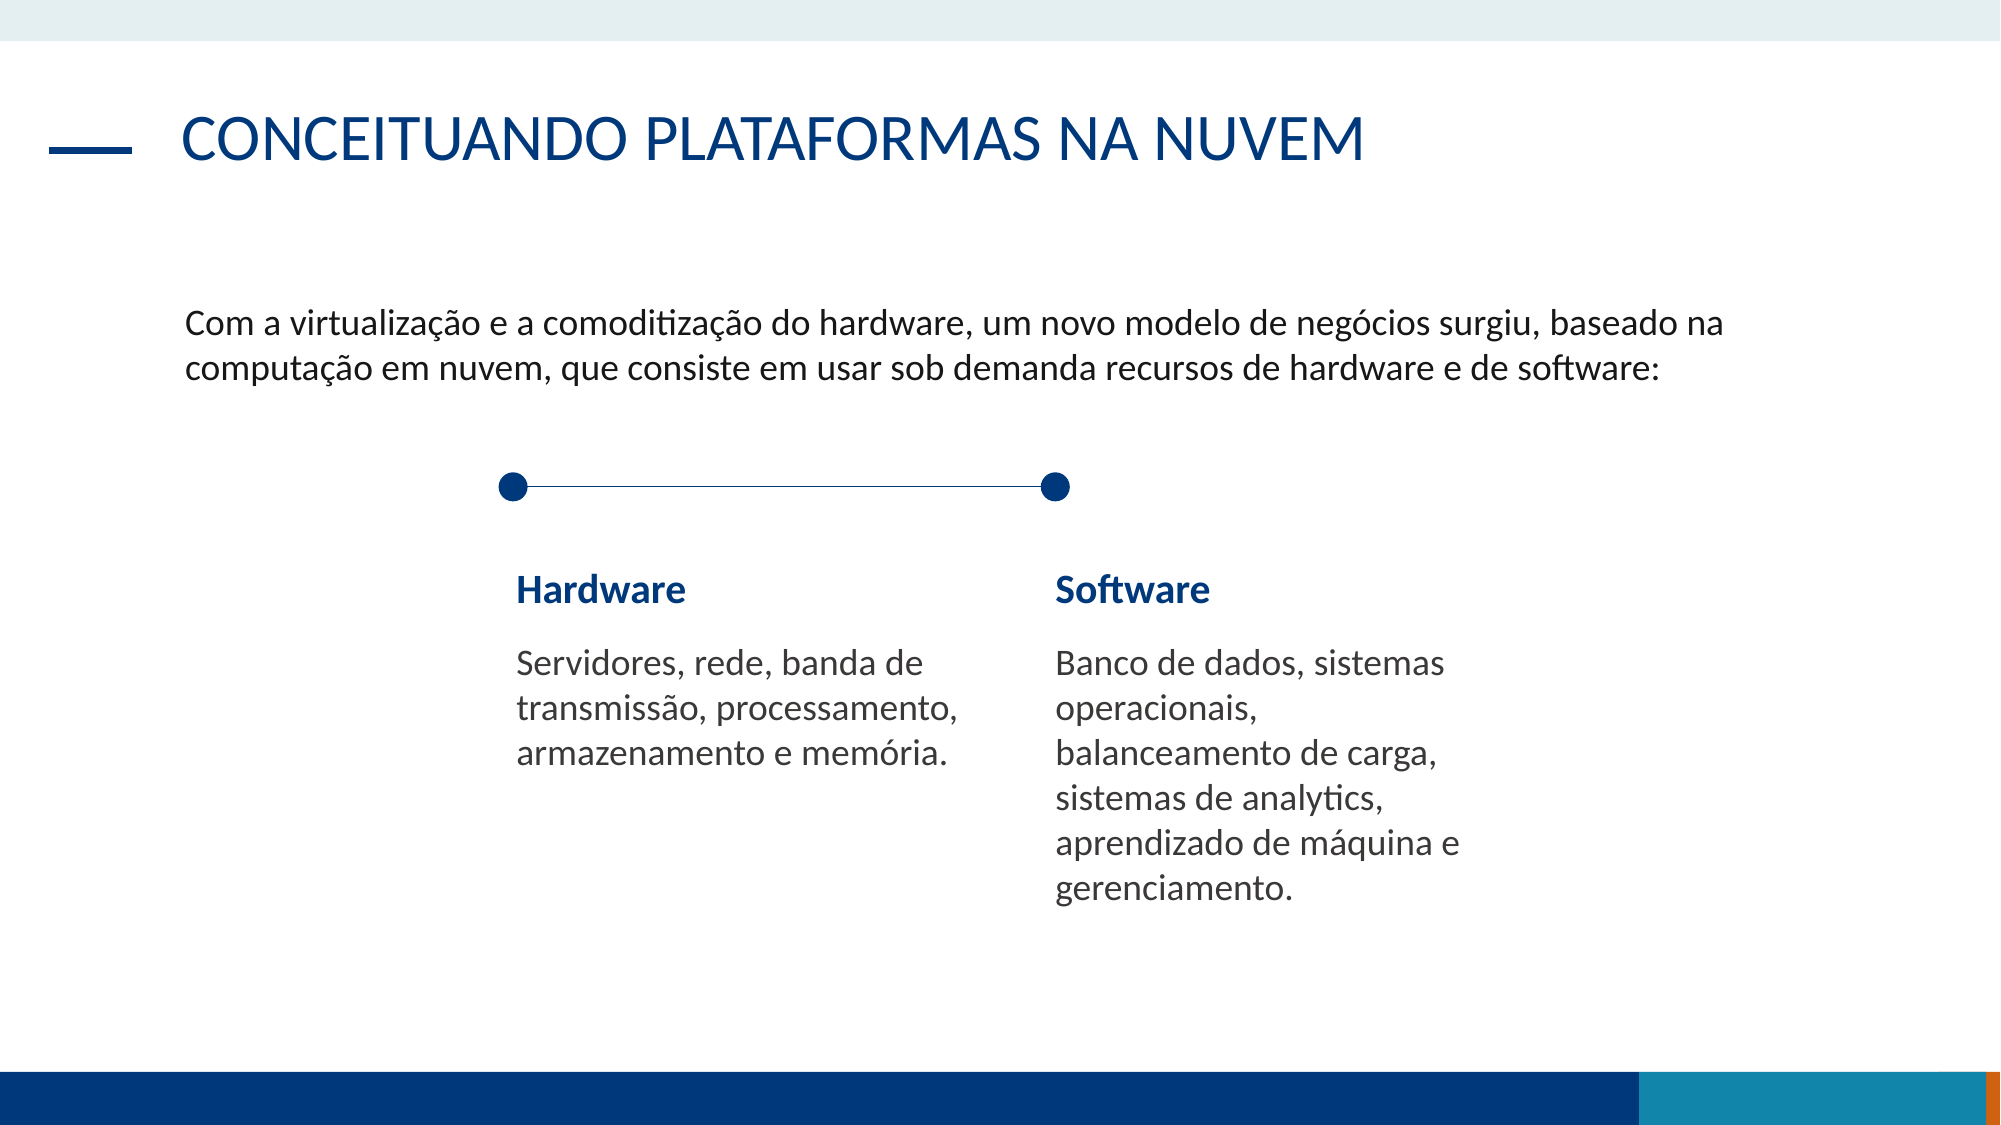

CONCEITUANDO PLATAFORMAS NA NUVEM
Com a virtualização e a comoditização do hardware, um novo modelo de negócios surgiu, baseado na computação em nuvem, que consiste em usar sob demanda recursos de hardware e de software:

Hardware
Servidores, rede, banda de transmissão, processamento, armazenamento e memória.
Software
Banco de dados, sistemas operacionais, balanceamento de carga, sistemas de analytics, aprendizado de máquina e gerenciamento.